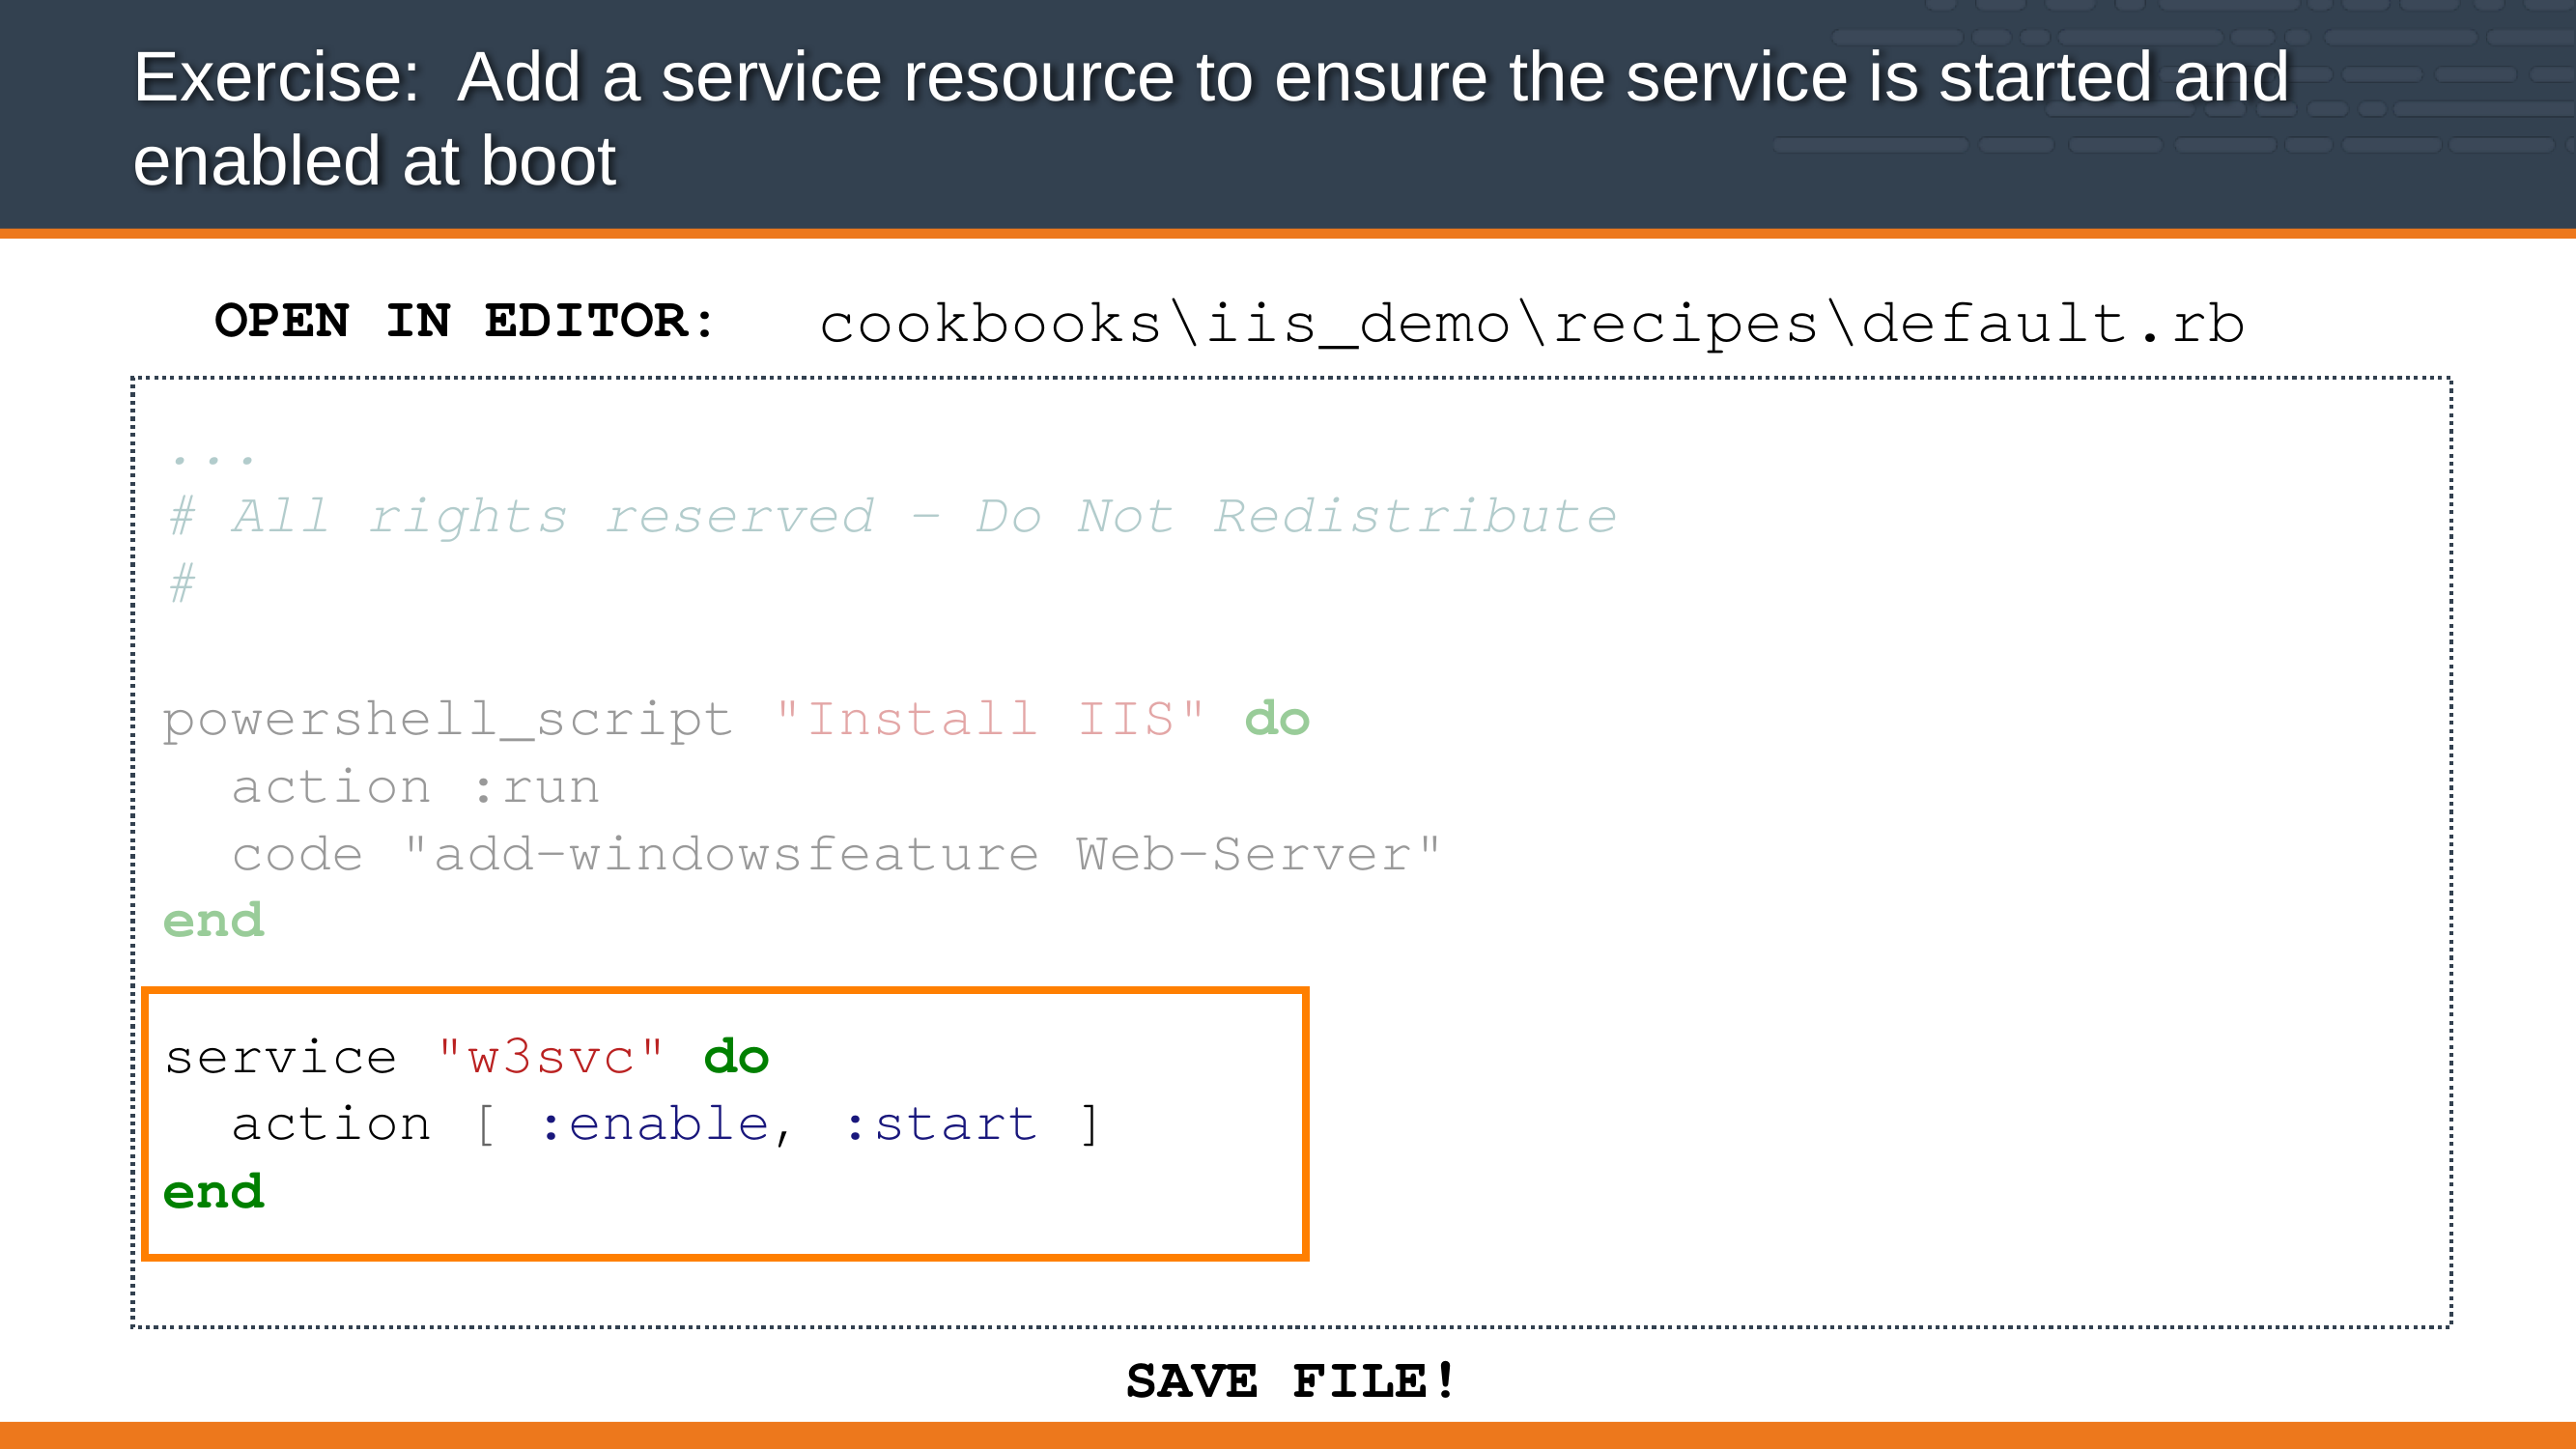

# Exercise:  Add a service resource to ensure the service is started and enabled at boot
cookbooks\iis_demo\recipes\default.rb
OPEN IN EDITOR:
...
# All rights reserved - Do Not Redistribute
#

powershell_script "Install IIS" do
  action :run
  code "add-windowsfeature Web-Server"
end

service "w3svc" do
  action [ :enable, :start ]
end

SAVE FILE!